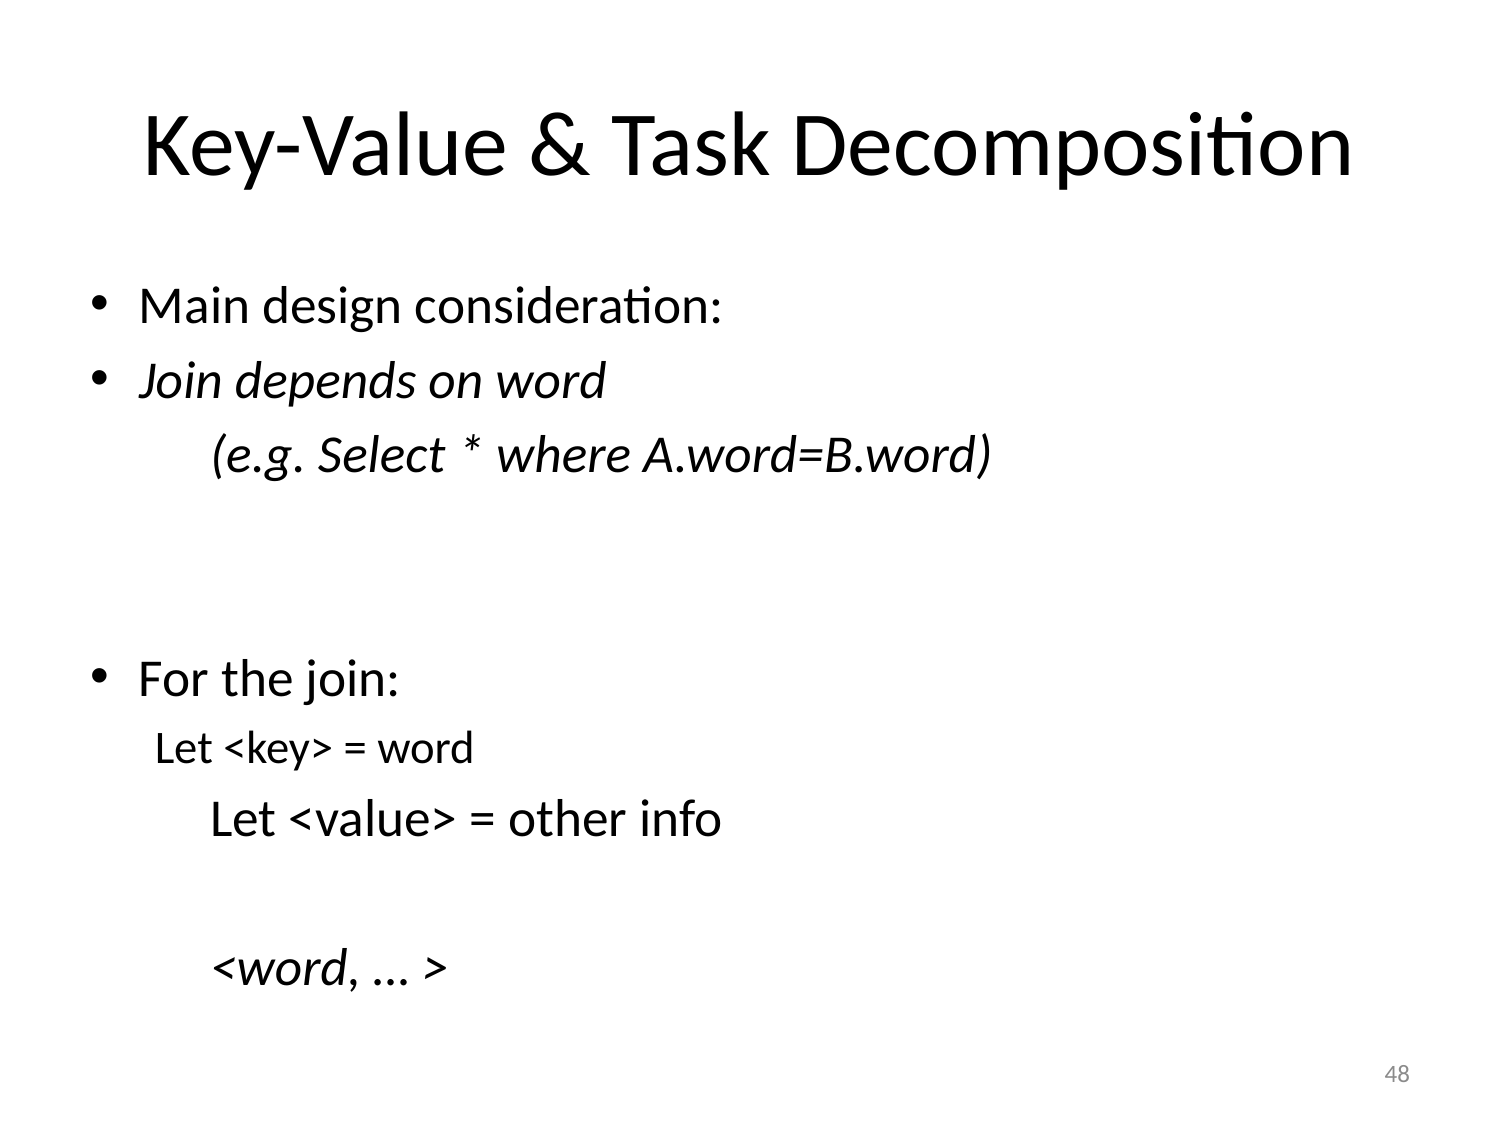

# Key-Value & Task Decomposition
Main design consideration:
Join depends on word
	(e.g. Select * where A.word=B.word)

For the join:
	Let <key> = word
	Let <value> = other info

	<word, … >
48